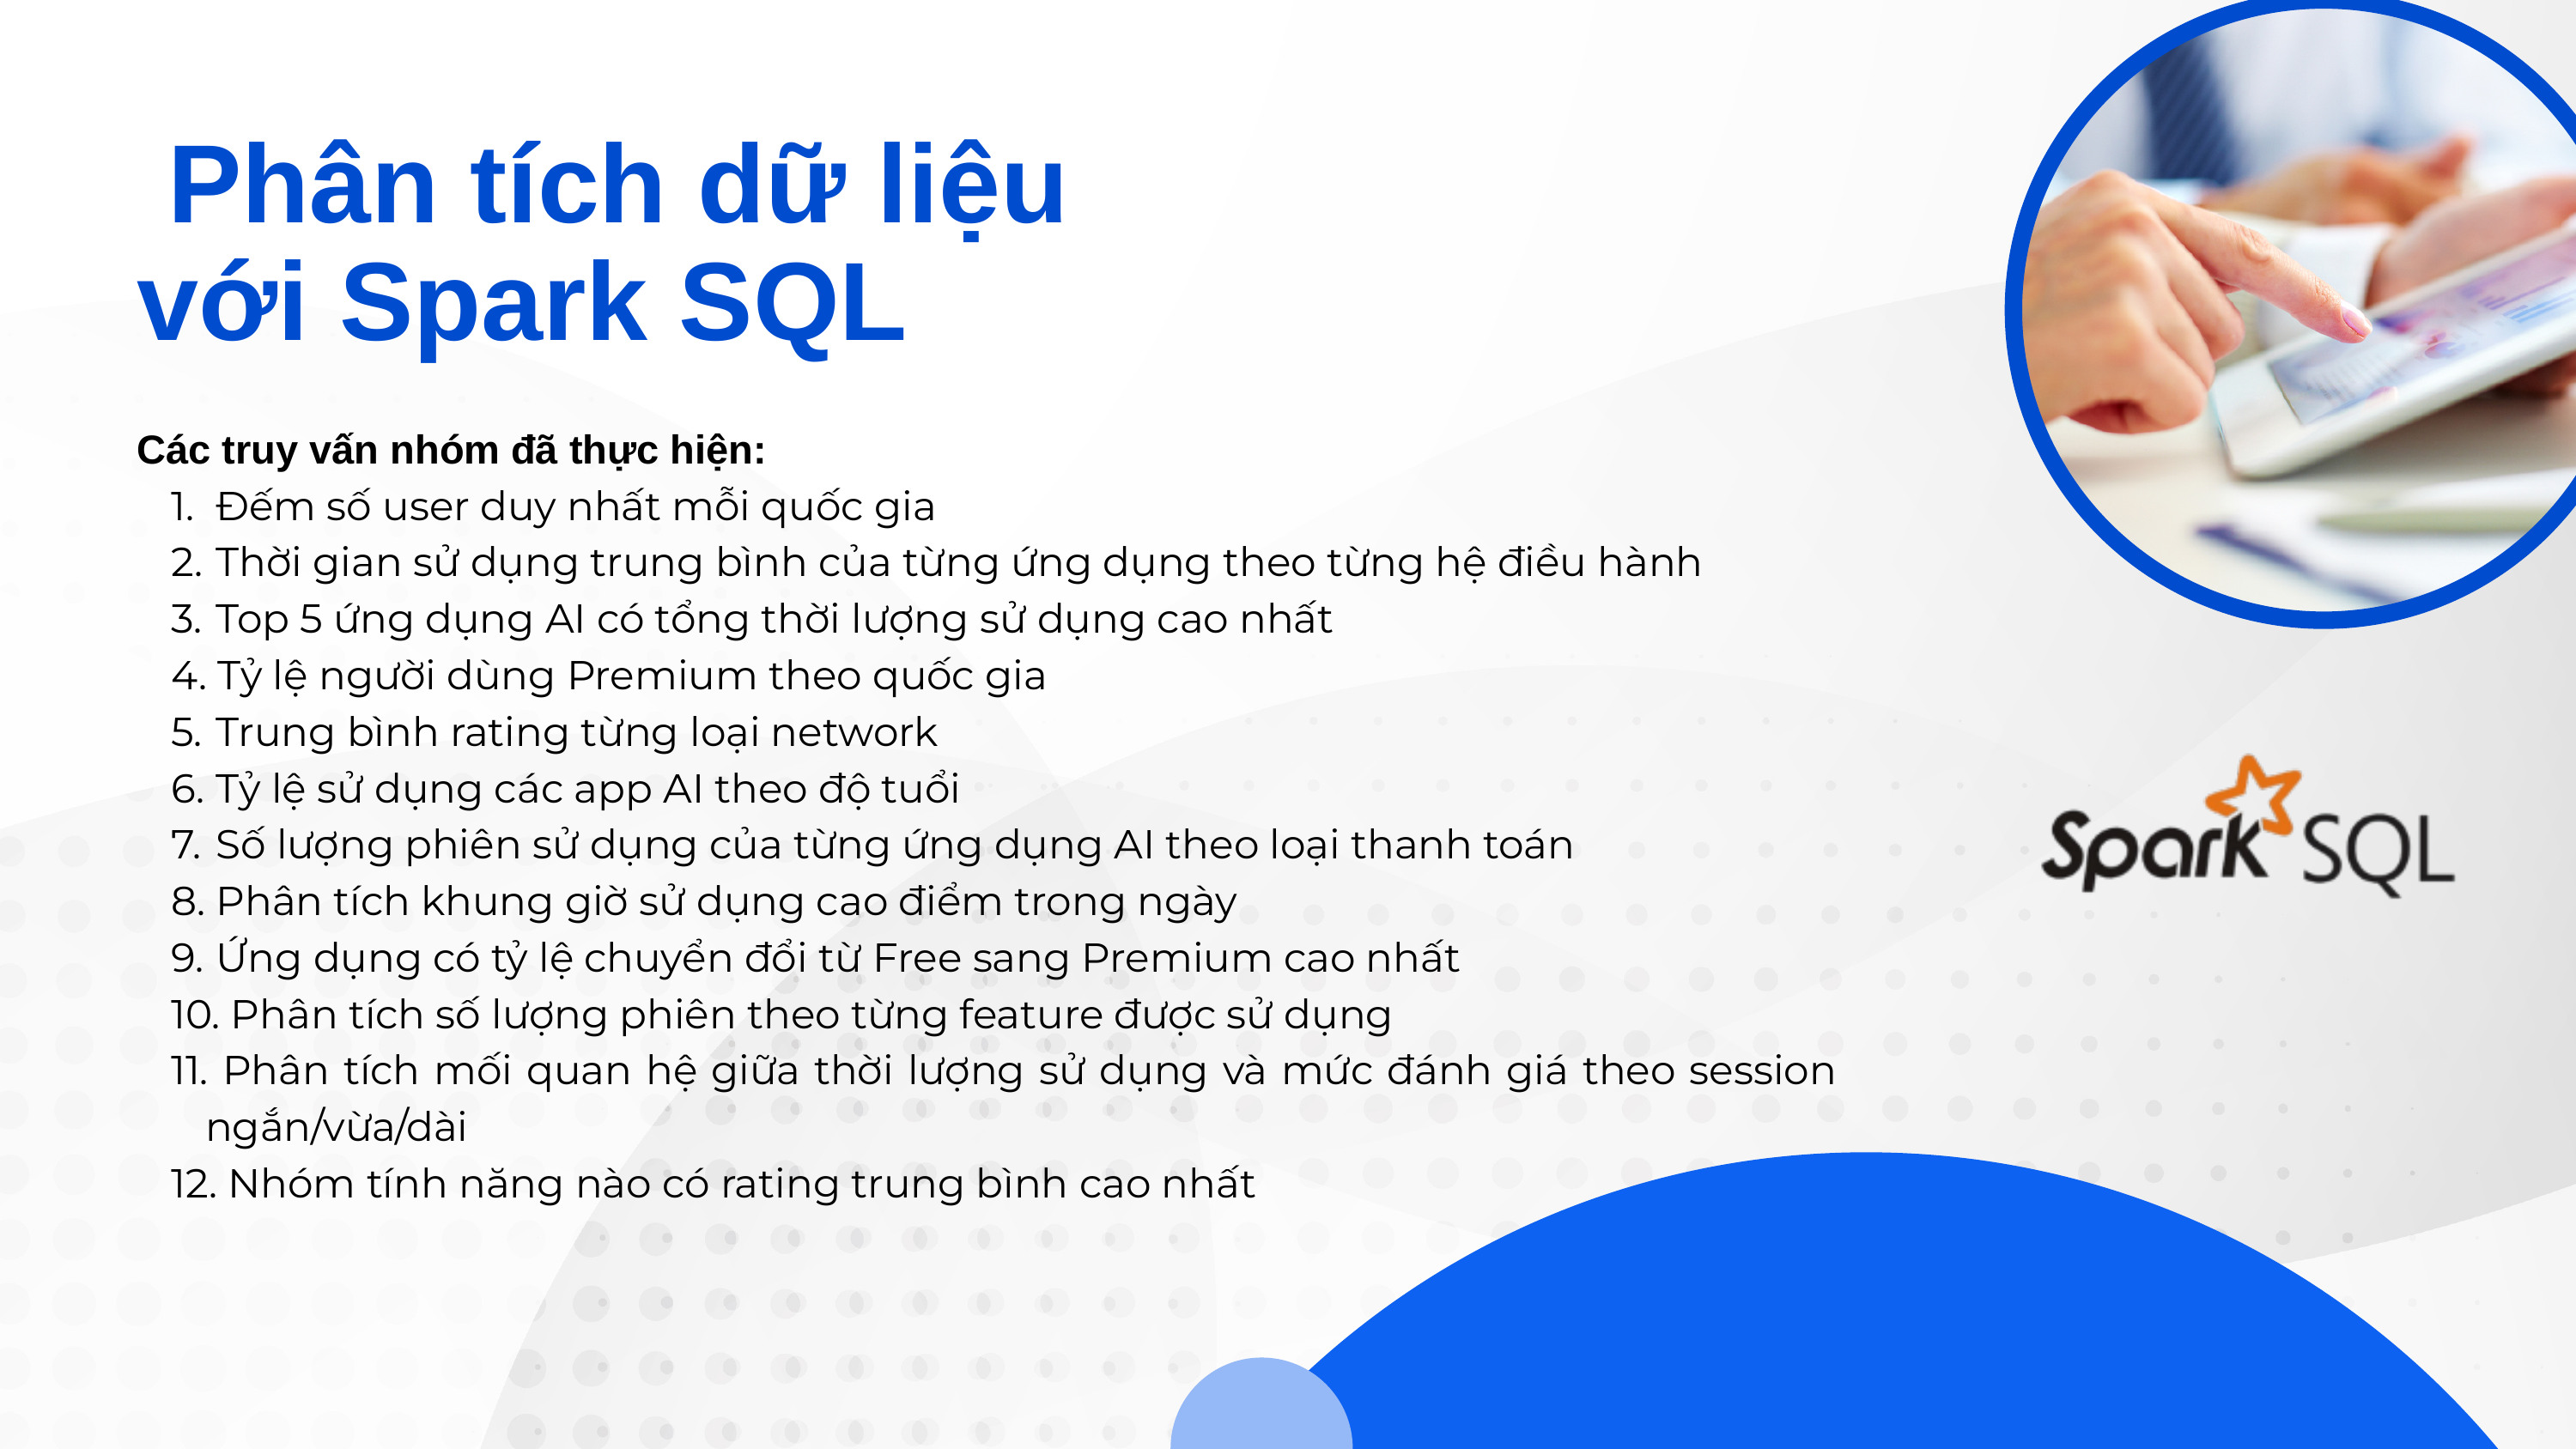

Phân tích dữ liệu với Spark SQL
Các truy vấn nhóm đã thực hiện:
 Đếm số user duy nhất mỗi quốc gia
 Thời gian sử dụng trung bình của từng ứng dụng theo từng hệ điều hành
 Top 5 ứng dụng AI có tổng thời lượng sử dụng cao nhất
 Tỷ lệ người dùng Premium theo quốc gia
 Trung bình rating từng loại network
 Tỷ lệ sử dụng các app AI theo độ tuổi
 Số lượng phiên sử dụng của từng ứng dụng AI theo loại thanh toán
 Phân tích khung giờ sử dụng cao điểm trong ngày
 Ứng dụng có tỷ lệ chuyển đổi từ Free sang Premium cao nhất
 Phân tích số lượng phiên theo từng feature được sử dụng
 Phân tích mối quan hệ giữa thời lượng sử dụng và mức đánh giá theo session   ngắn/vừa/dài
 Nhóm tính năng nào có rating trung bình cao nhất